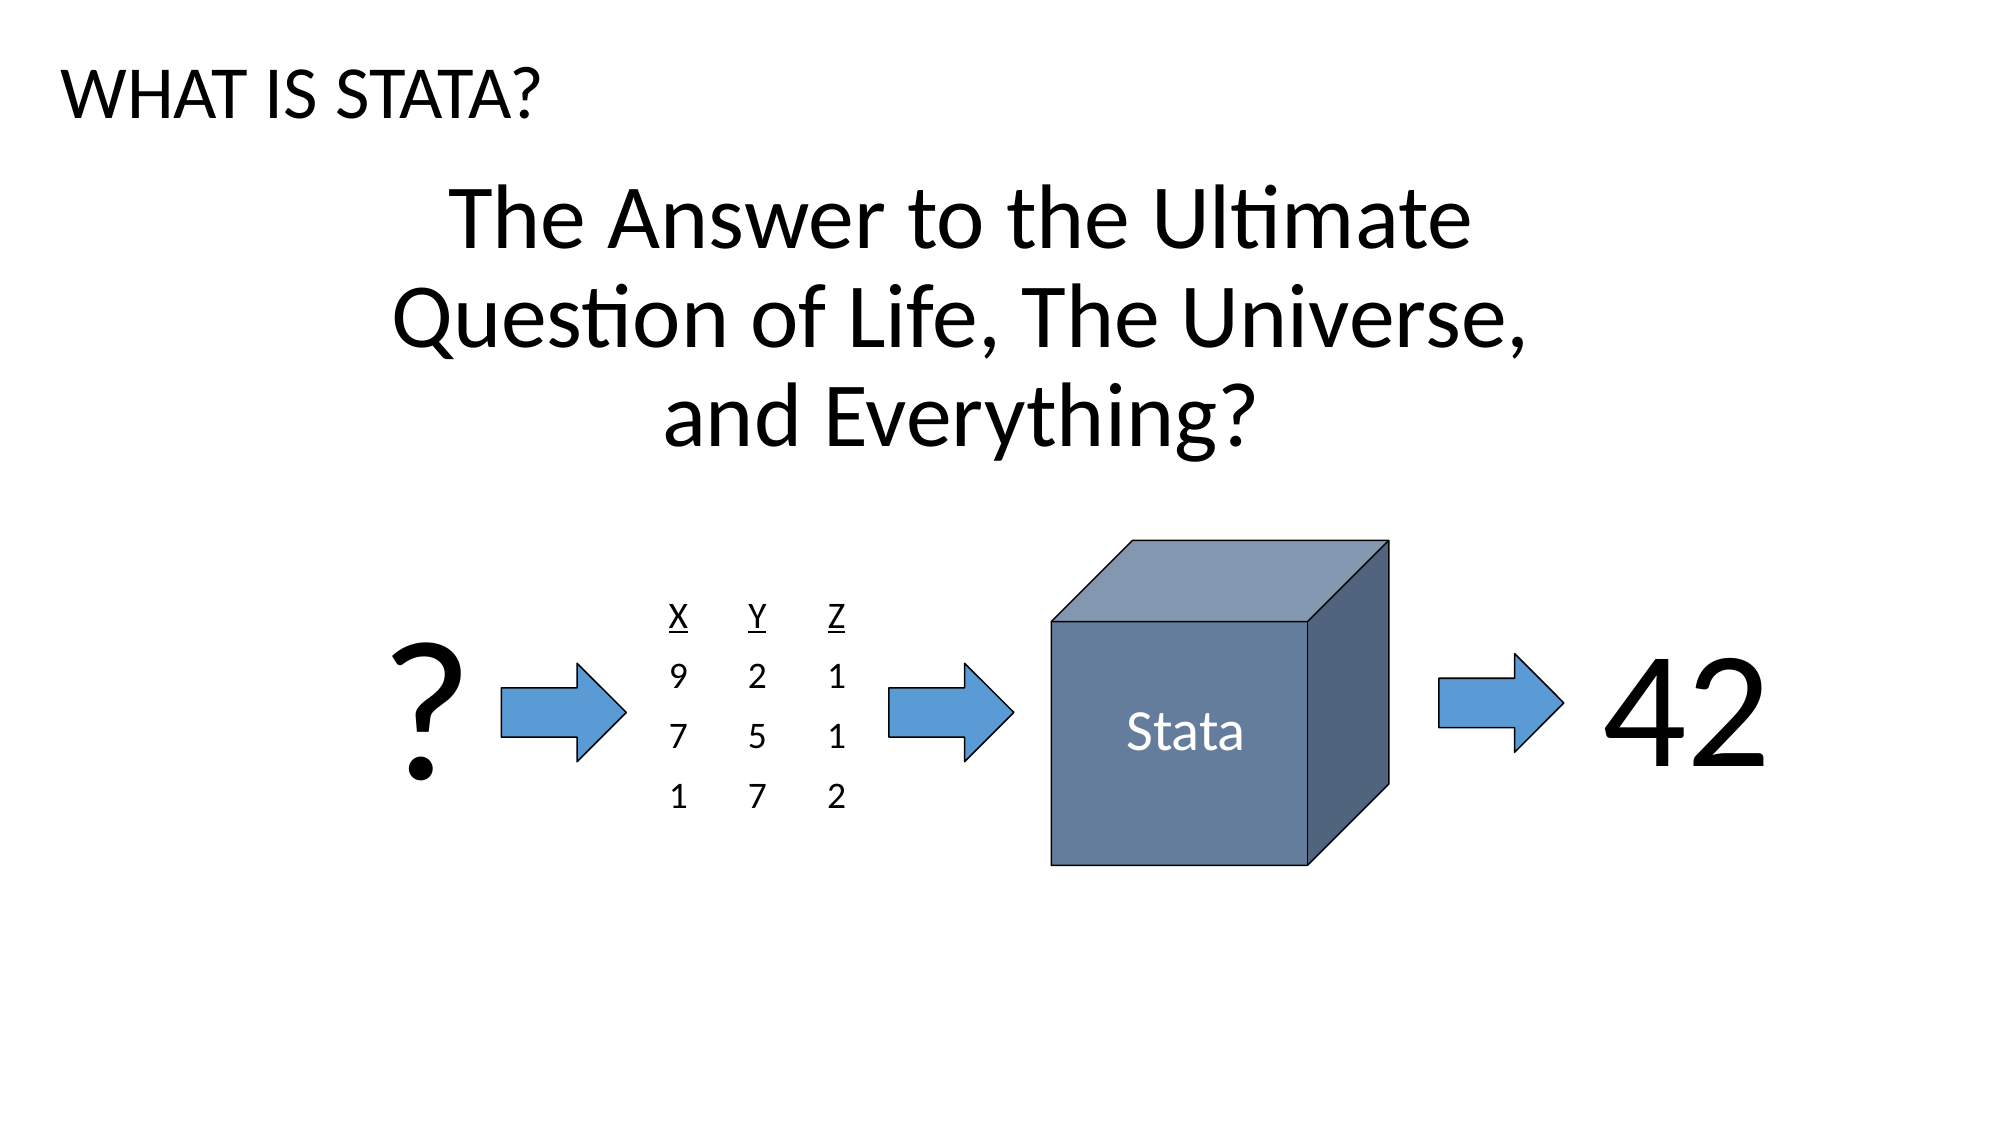

WHAT IS STATA?
The Answer to the Ultimate Question of Life, The Universe, and Everything?

?
| X | Y | Z |
| --- | --- | --- |
| 9 | 2 | 1 |
| 7 | 5 | 1 |
| 1 | 7 | 2 |
42

Stata